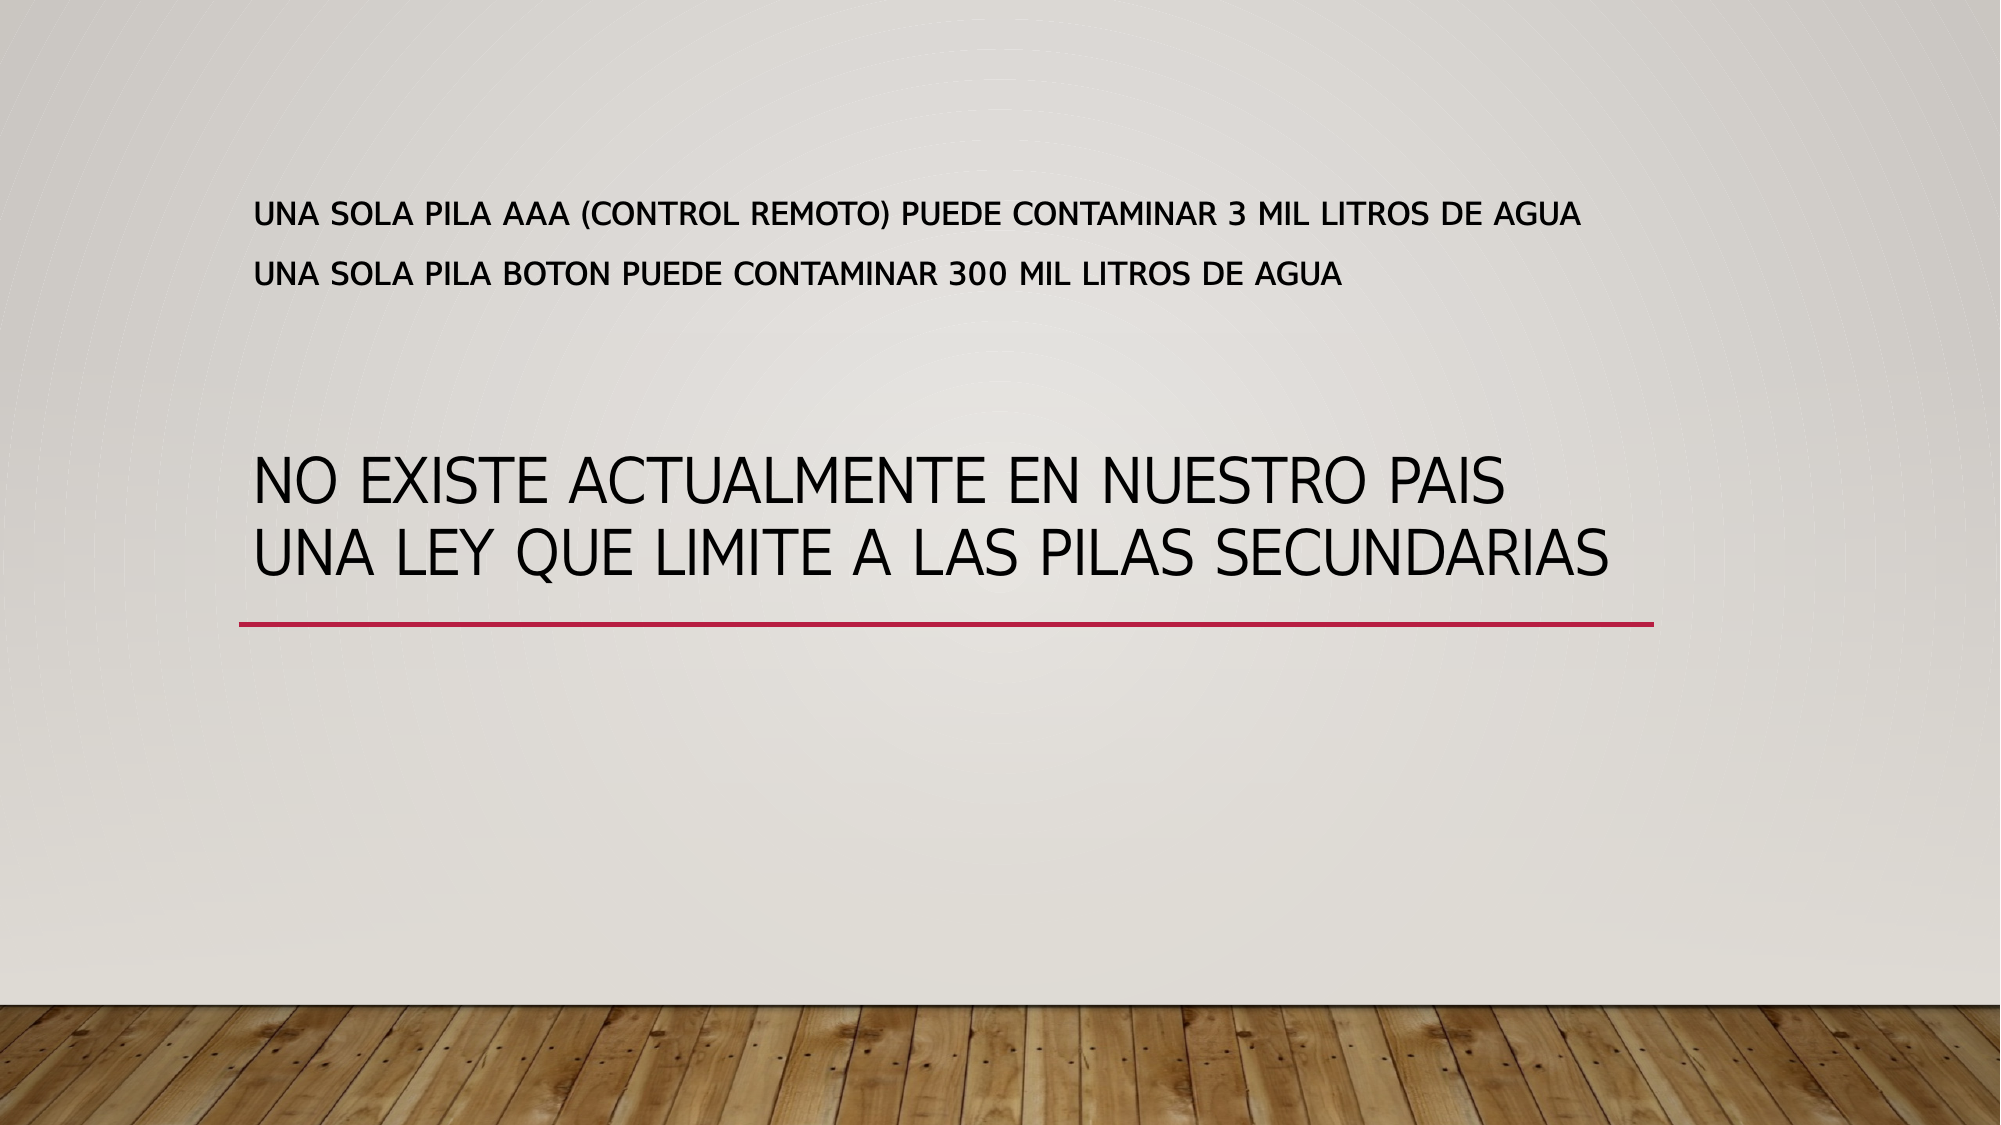

UNA SOLA PILA AAA (CONTROL REMOTO) PUEDE CONTAMINAR 3 MIL LITROS DE AGUA
UNA SOLA PILA BOTON PUEDE CONTAMINAR 300 MIL LITROS DE AGUA

# NO EXISTE ACTUALMENTE EN NUESTRO PAIS UNA LEY QUE LIMITE A LAS PILAS SECUNDARIAS